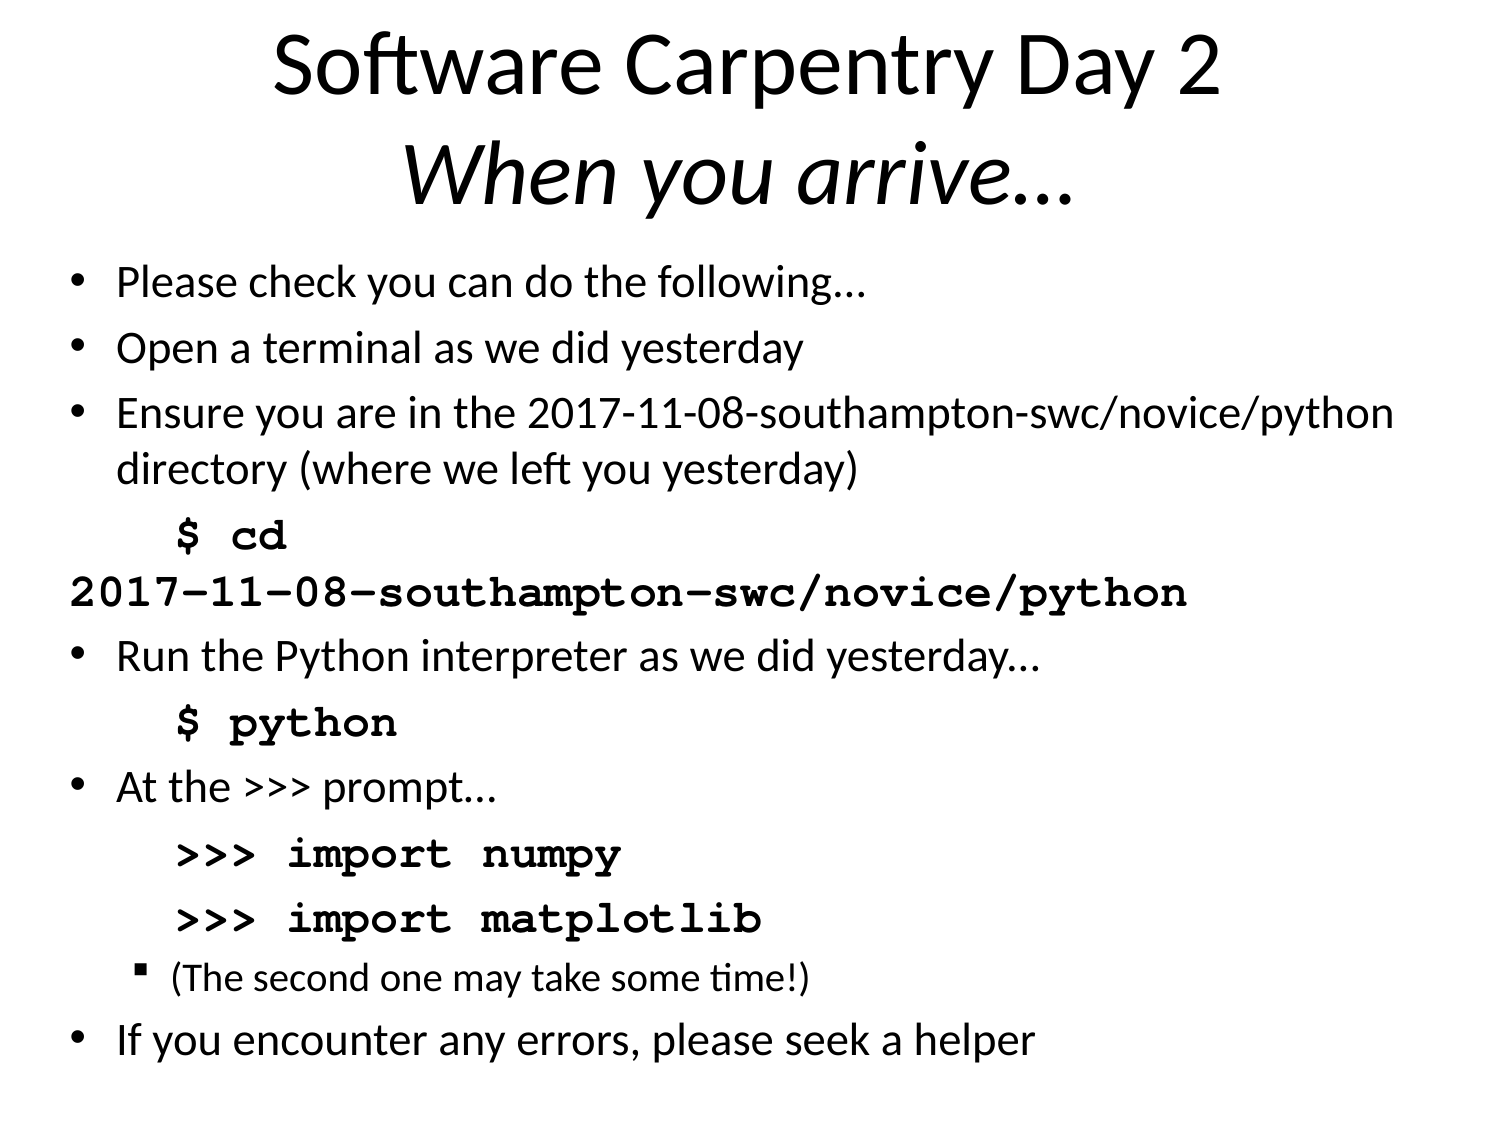

# Software Carpentry Day 2 When you arrive…
Please check you can do the following…
Open a terminal as we did yesterday
Ensure you are in the 2017-11-08-southampton-swc/novice/python directory (where we left you yesterday)
	$ cd 2017-11-08-southampton-swc/novice/python
Run the Python interpreter as we did yesterday...
	$ python
At the >>> prompt…
	>>> import numpy
	>>> import matplotlib
(The second one may take some time!)
If you encounter any errors, please seek a helper